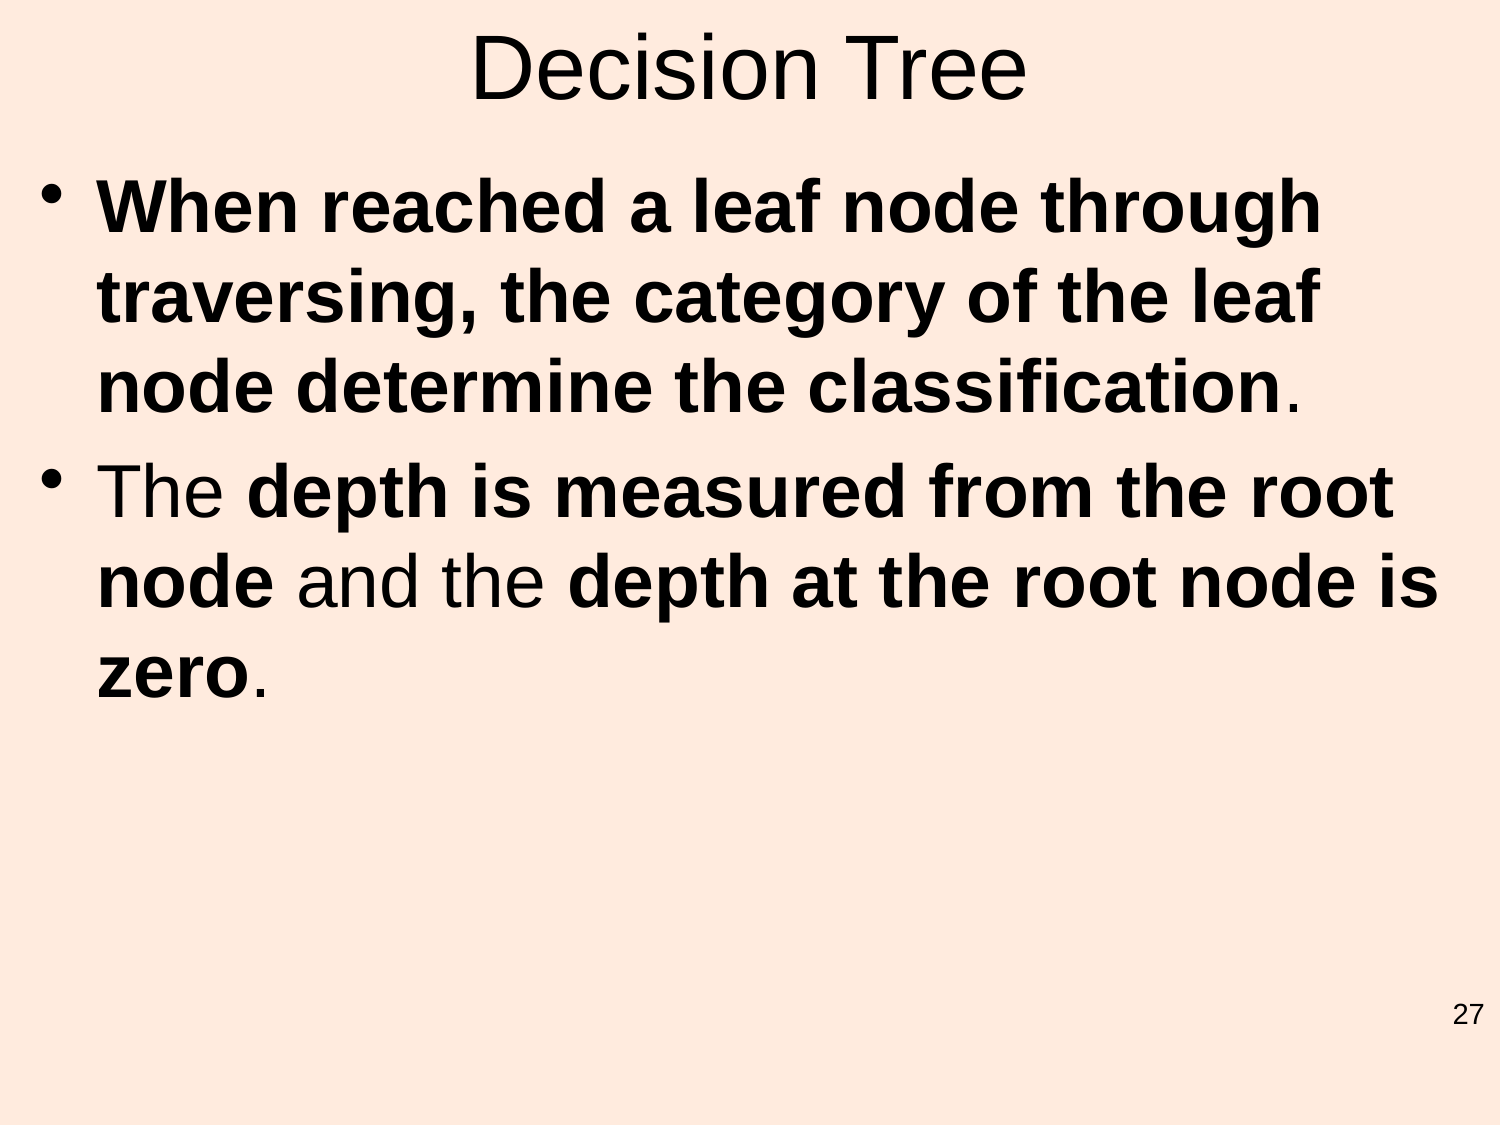

# Decision Tree
When reached a leaf node through traversing, the category of the leaf node determine the classification.
The depth is measured from the root node and the depth at the root node is zero.
27